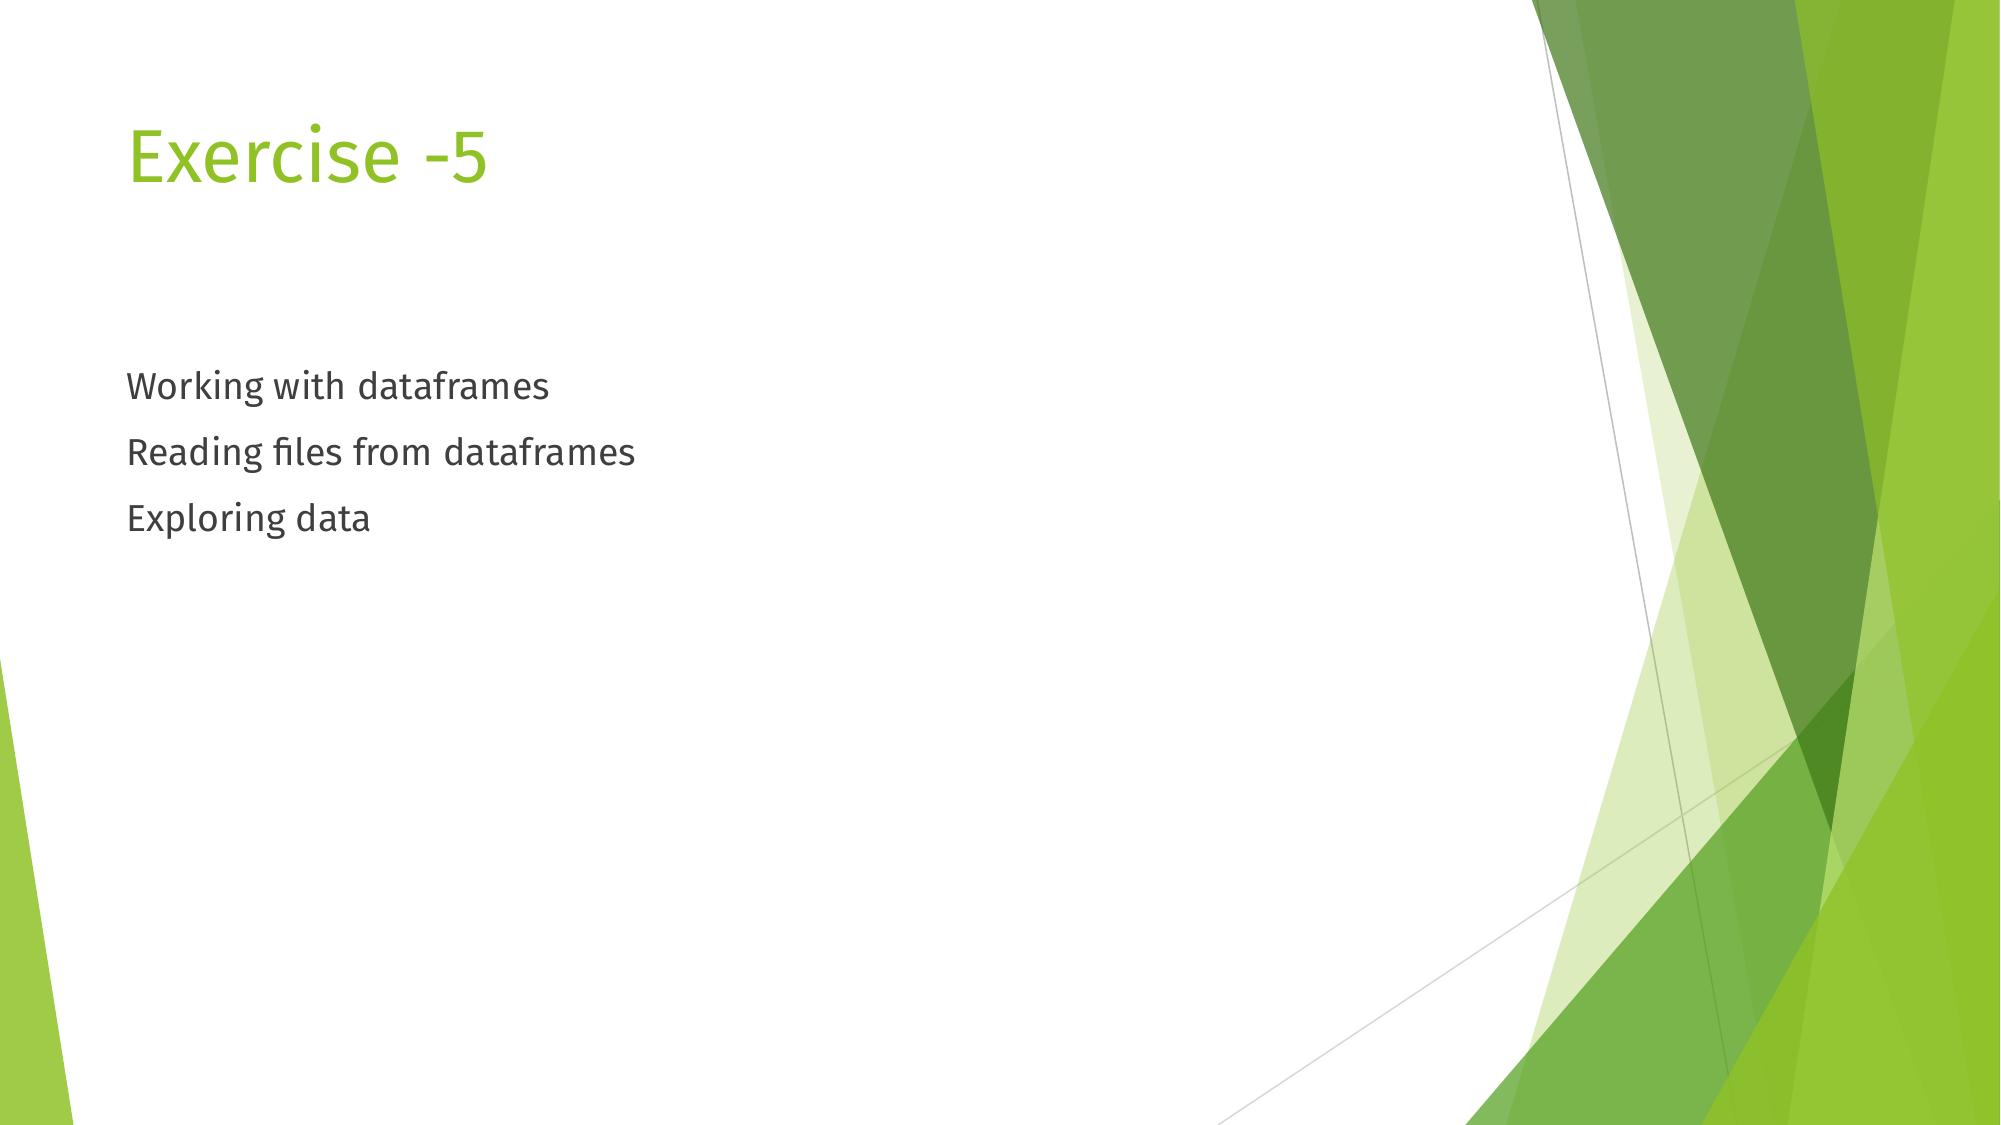

# Exercise -5
Working with dataframes
Reading files from dataframes
Exploring data